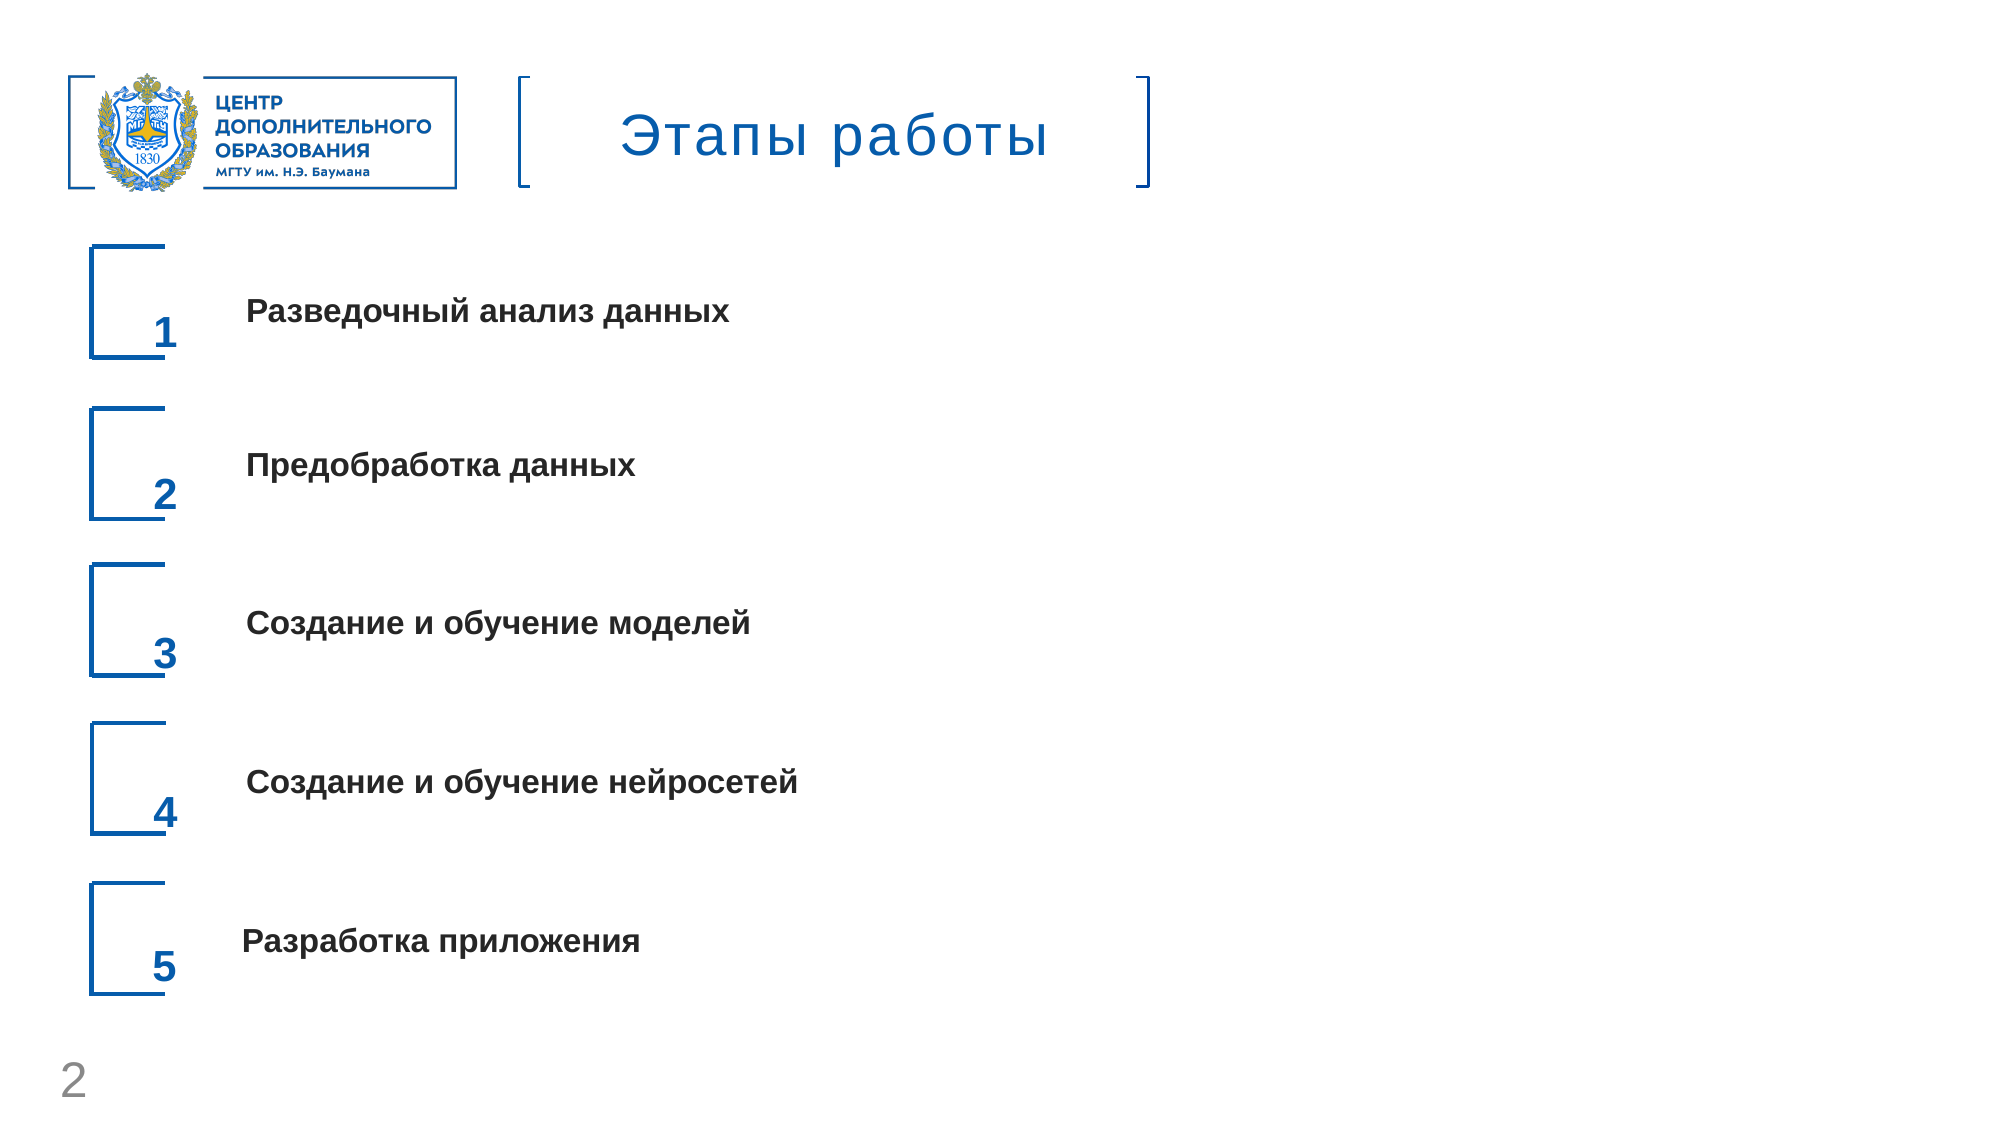

Этапы работы

Разведочный анализ данных
1
Предобработка данных
2
Создание и обучение моделей
3
Создание и обучение нейросетей
4
Разработка приложения
5
2